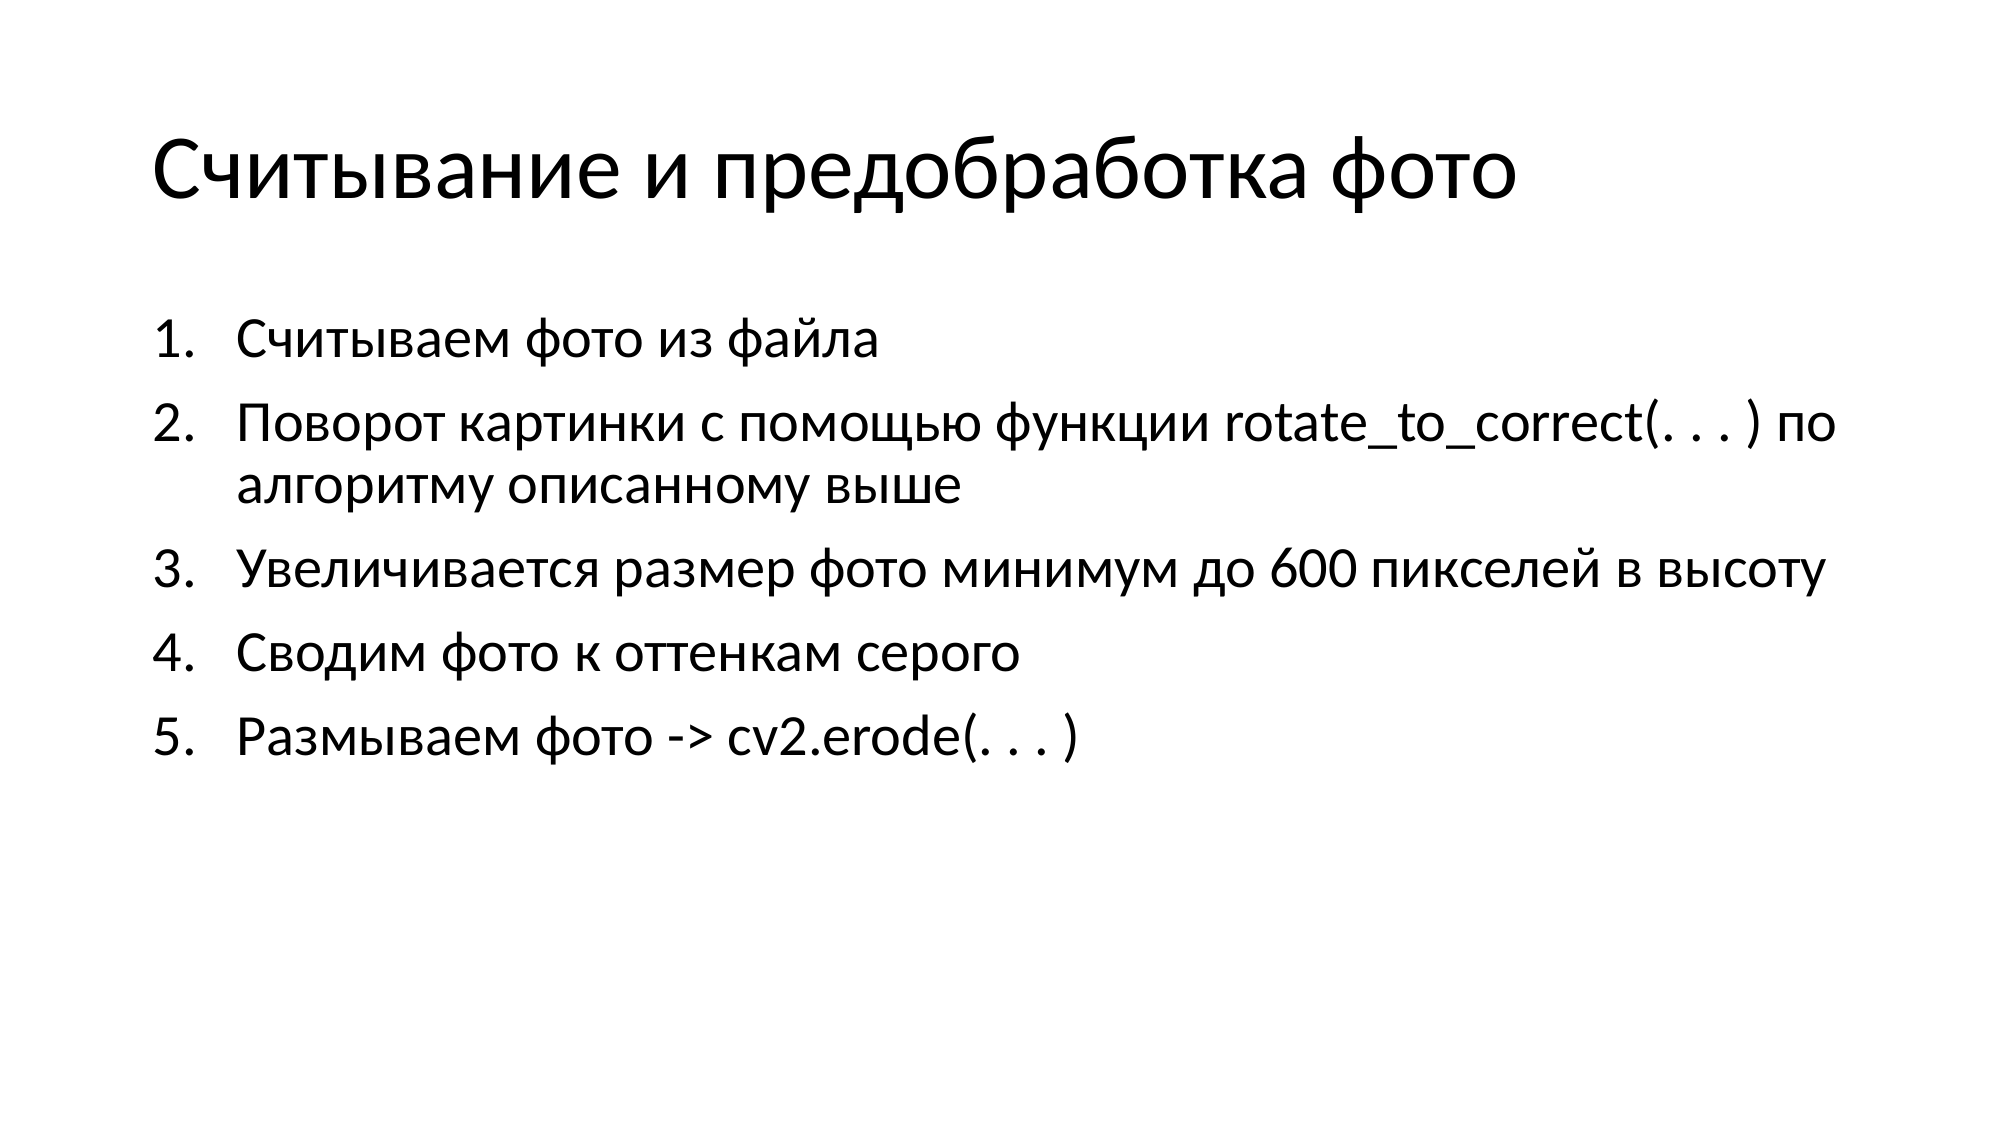

# Считывание и предобработка фото
Считываем фото из файла
Поворот картинки с помощью функции rotate_to_correct(. . . ) по алгоритму описанному выше
Увеличивается размер фото минимум до 600 пикселей в высоту
Сводим фото к оттенкам серого
Размываем фото -> cv2.erode(. . . )